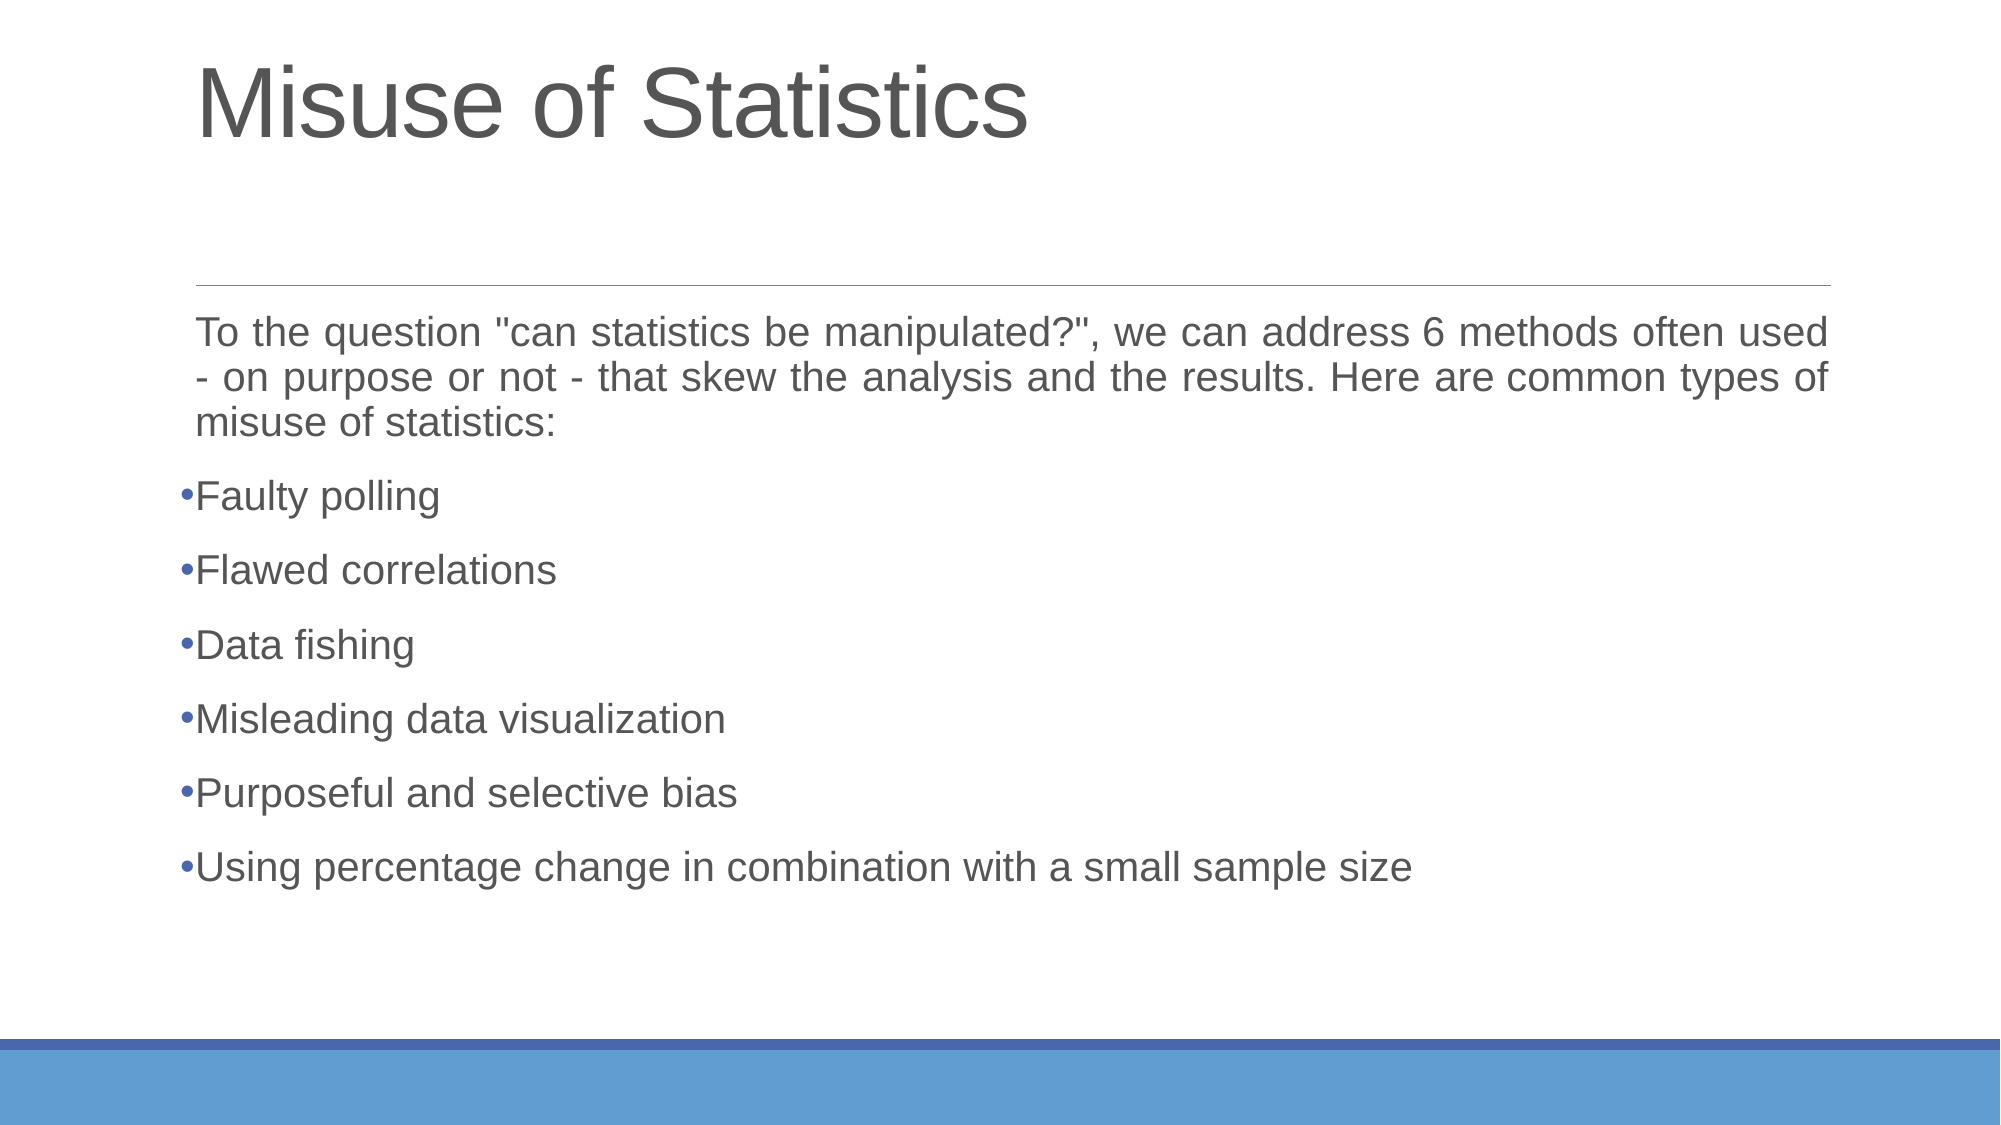

# Misuse of Statistics
To the question "can statistics be manipulated?", we can address 6 methods often used - on purpose or not - that skew the analysis and the results. Here are common types of misuse of statistics:
Faulty polling
Flawed correlations
Data fishing
Misleading data visualization
Purposeful and selective bias
Using percentage change in combination with a small sample size